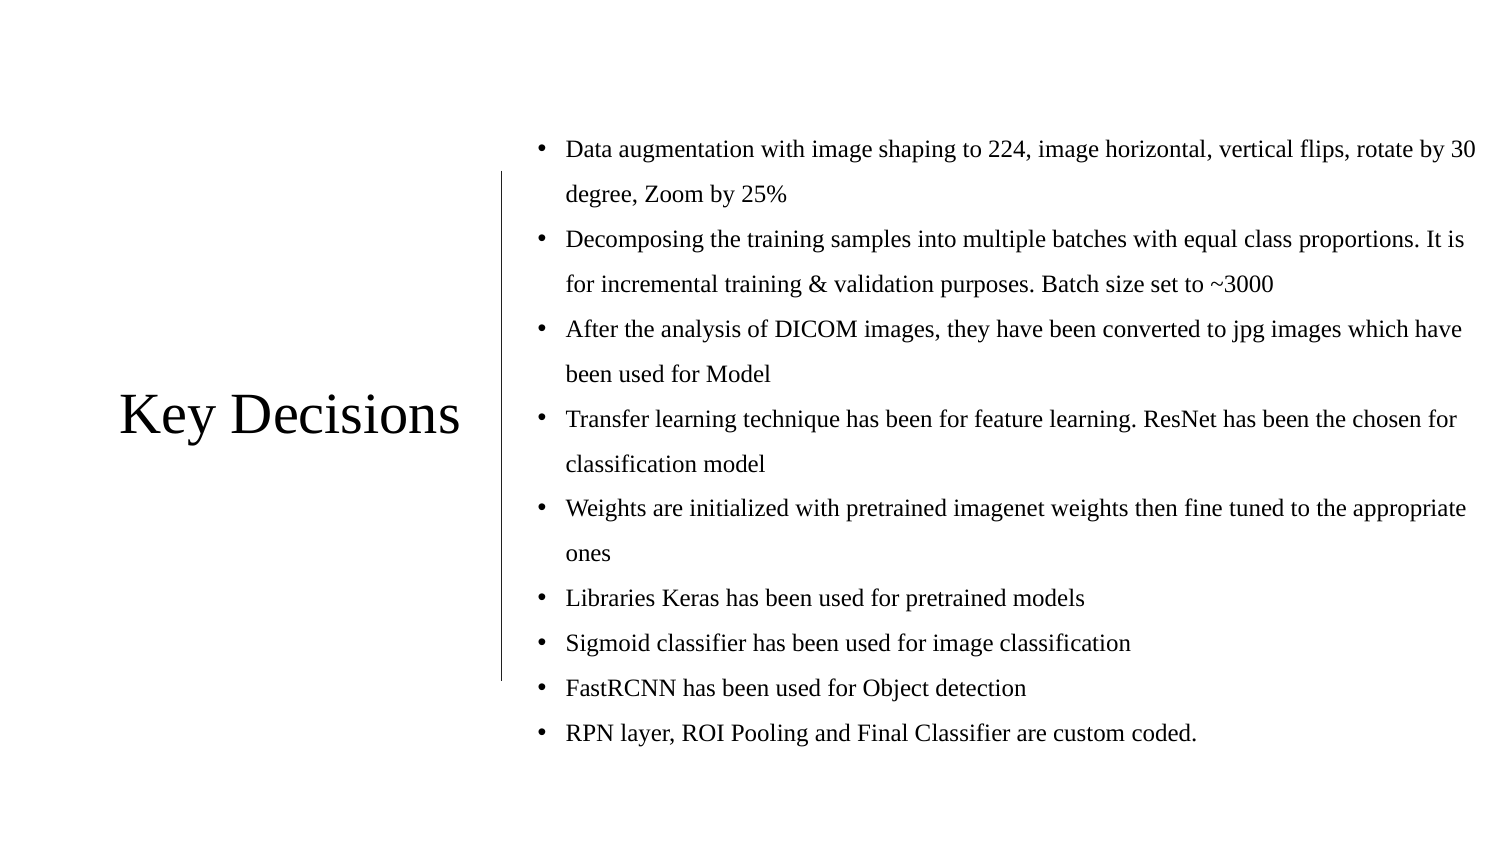

Key Decisions
Data augmentation with image shaping to 224, image horizontal, vertical flips, rotate by 30 degree, Zoom by 25%
Decomposing the training samples into multiple batches with equal class proportions. It is for incremental training & validation purposes. Batch size set to ~3000
After the analysis of DICOM images, they have been converted to jpg images which have been used for Model
Transfer learning technique has been for feature learning. ResNet has been the chosen for classification model
Weights are initialized with pretrained imagenet weights then fine tuned to the appropriate ones
Libraries Keras has been used for pretrained models
Sigmoid classifier has been used for image classification
FastRCNN has been used for Object detection
RPN layer, ROI Pooling and Final Classifier are custom coded.